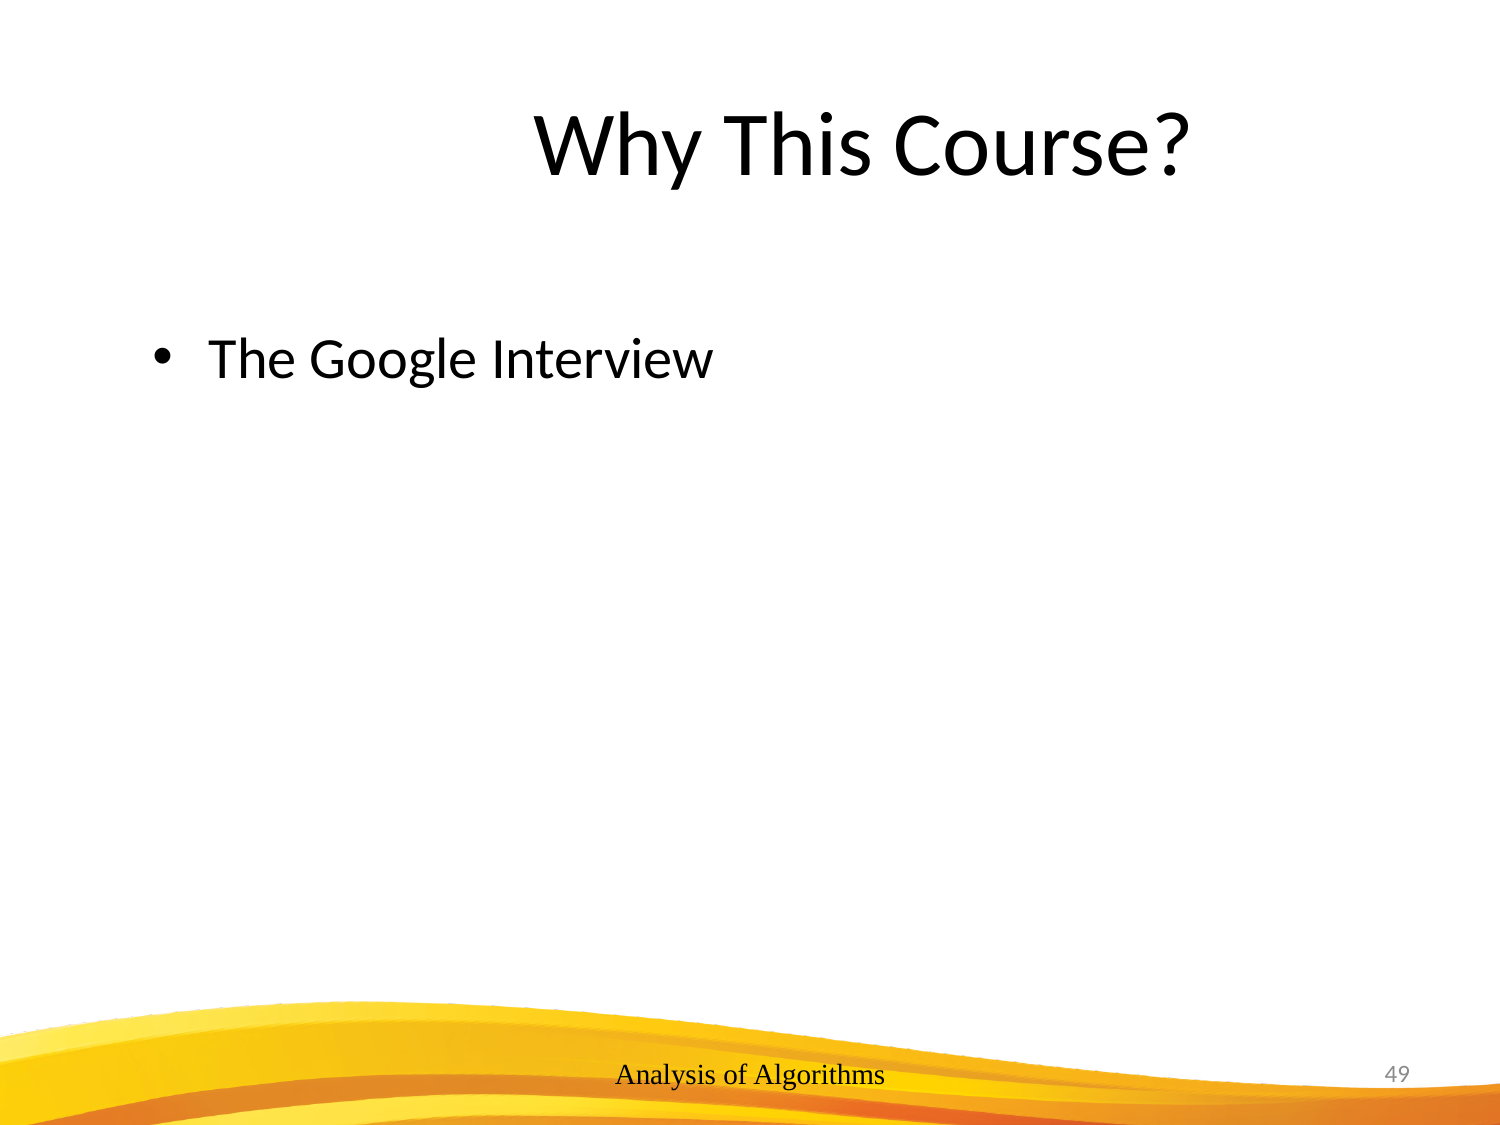

# Why This Course?
The Google Interview

Analysis of Algorithms
49